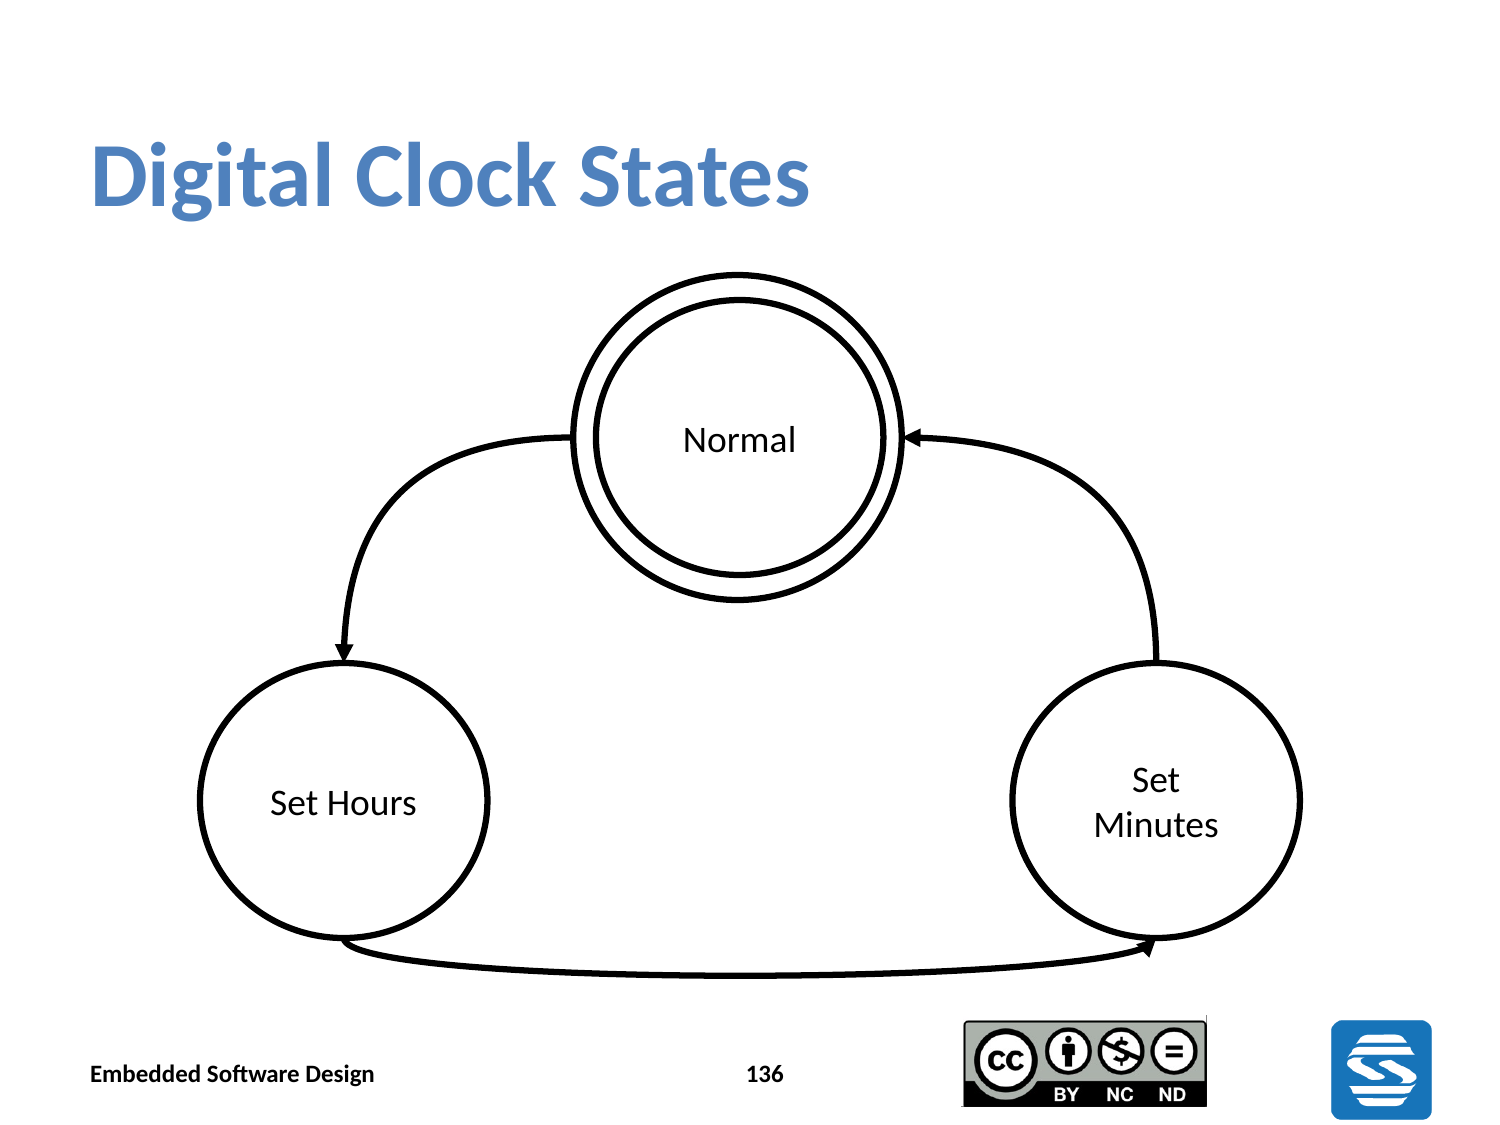

# Digital Clock States

Normal
Set Hours
Set Minutes
Embedded Software Design
136